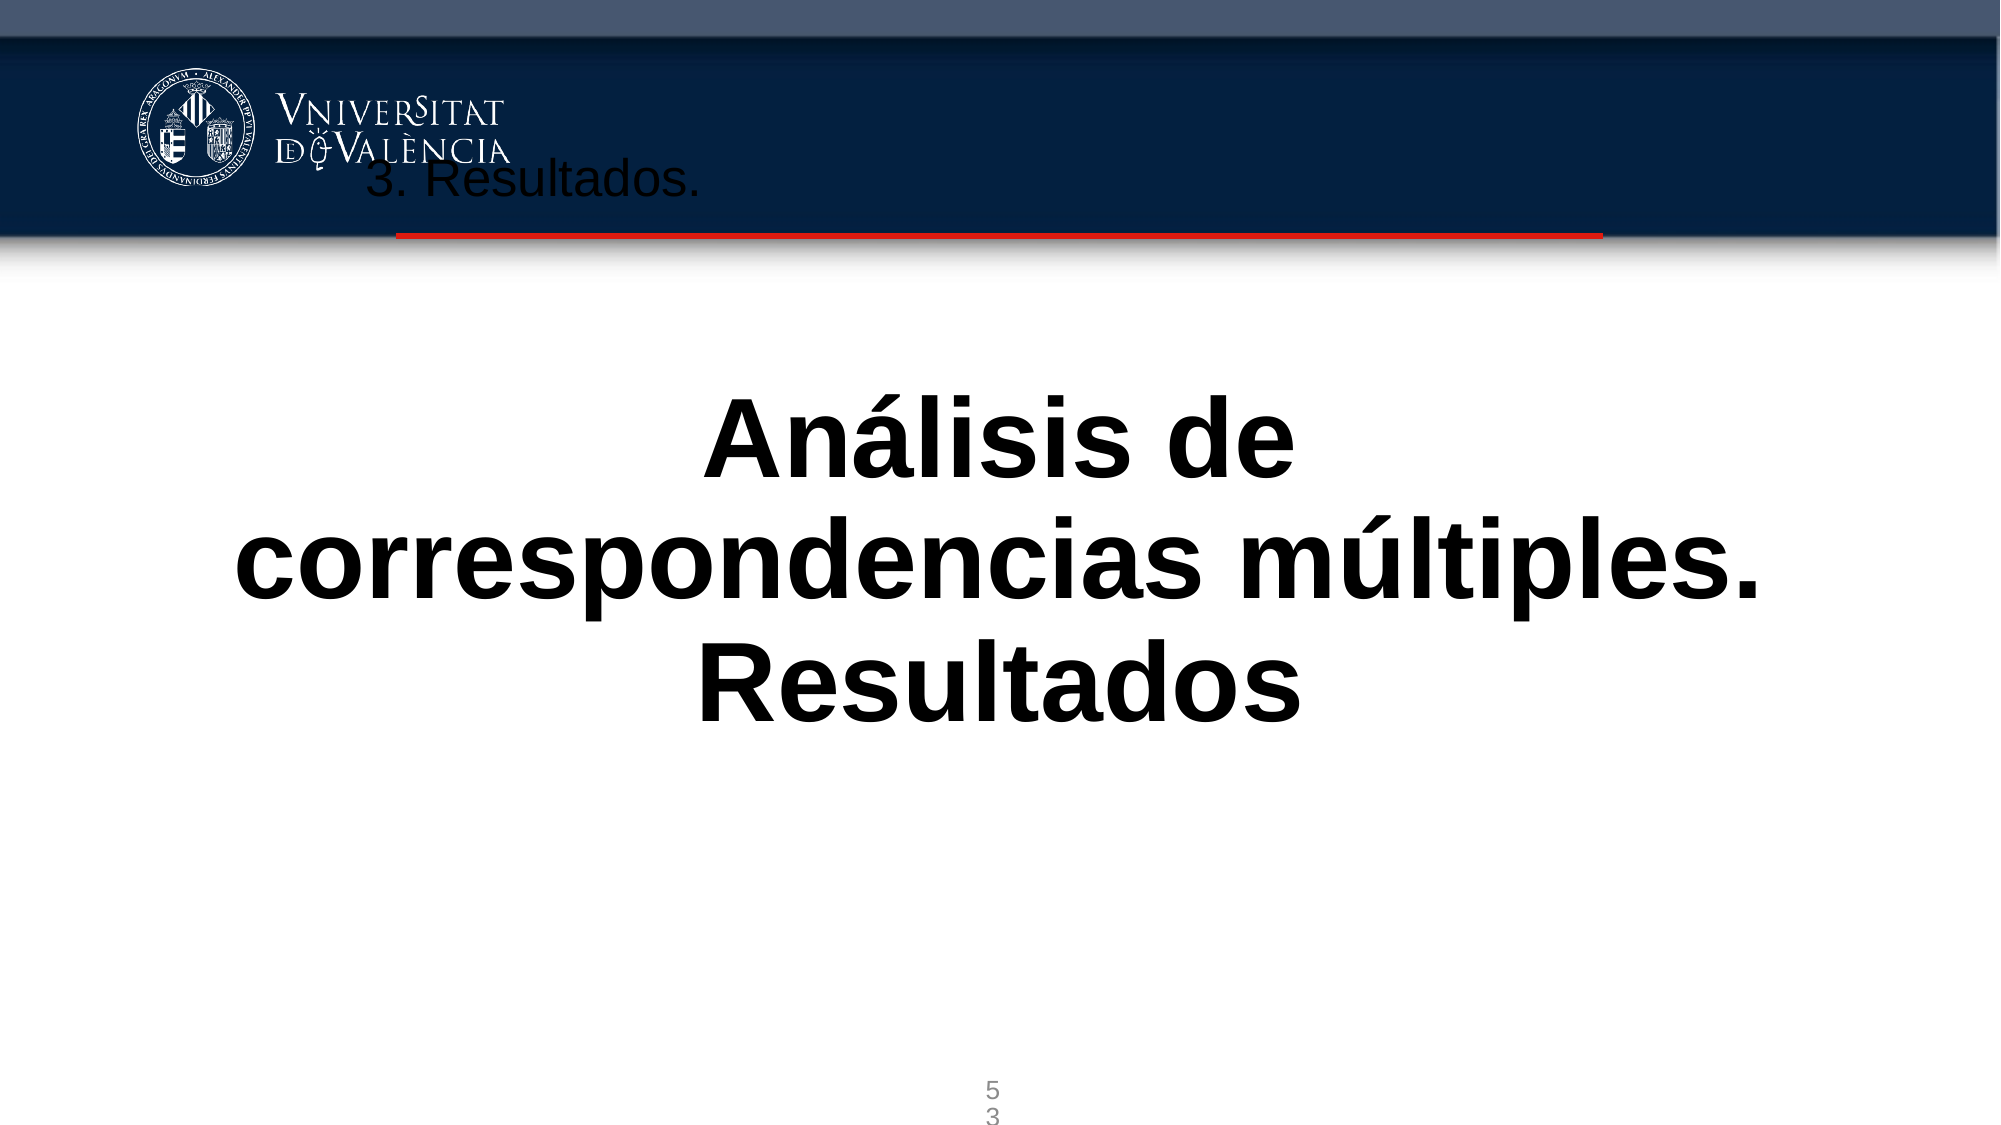

3. Resultados.

# Análisis de correspondencias múltiples. Resultados
53